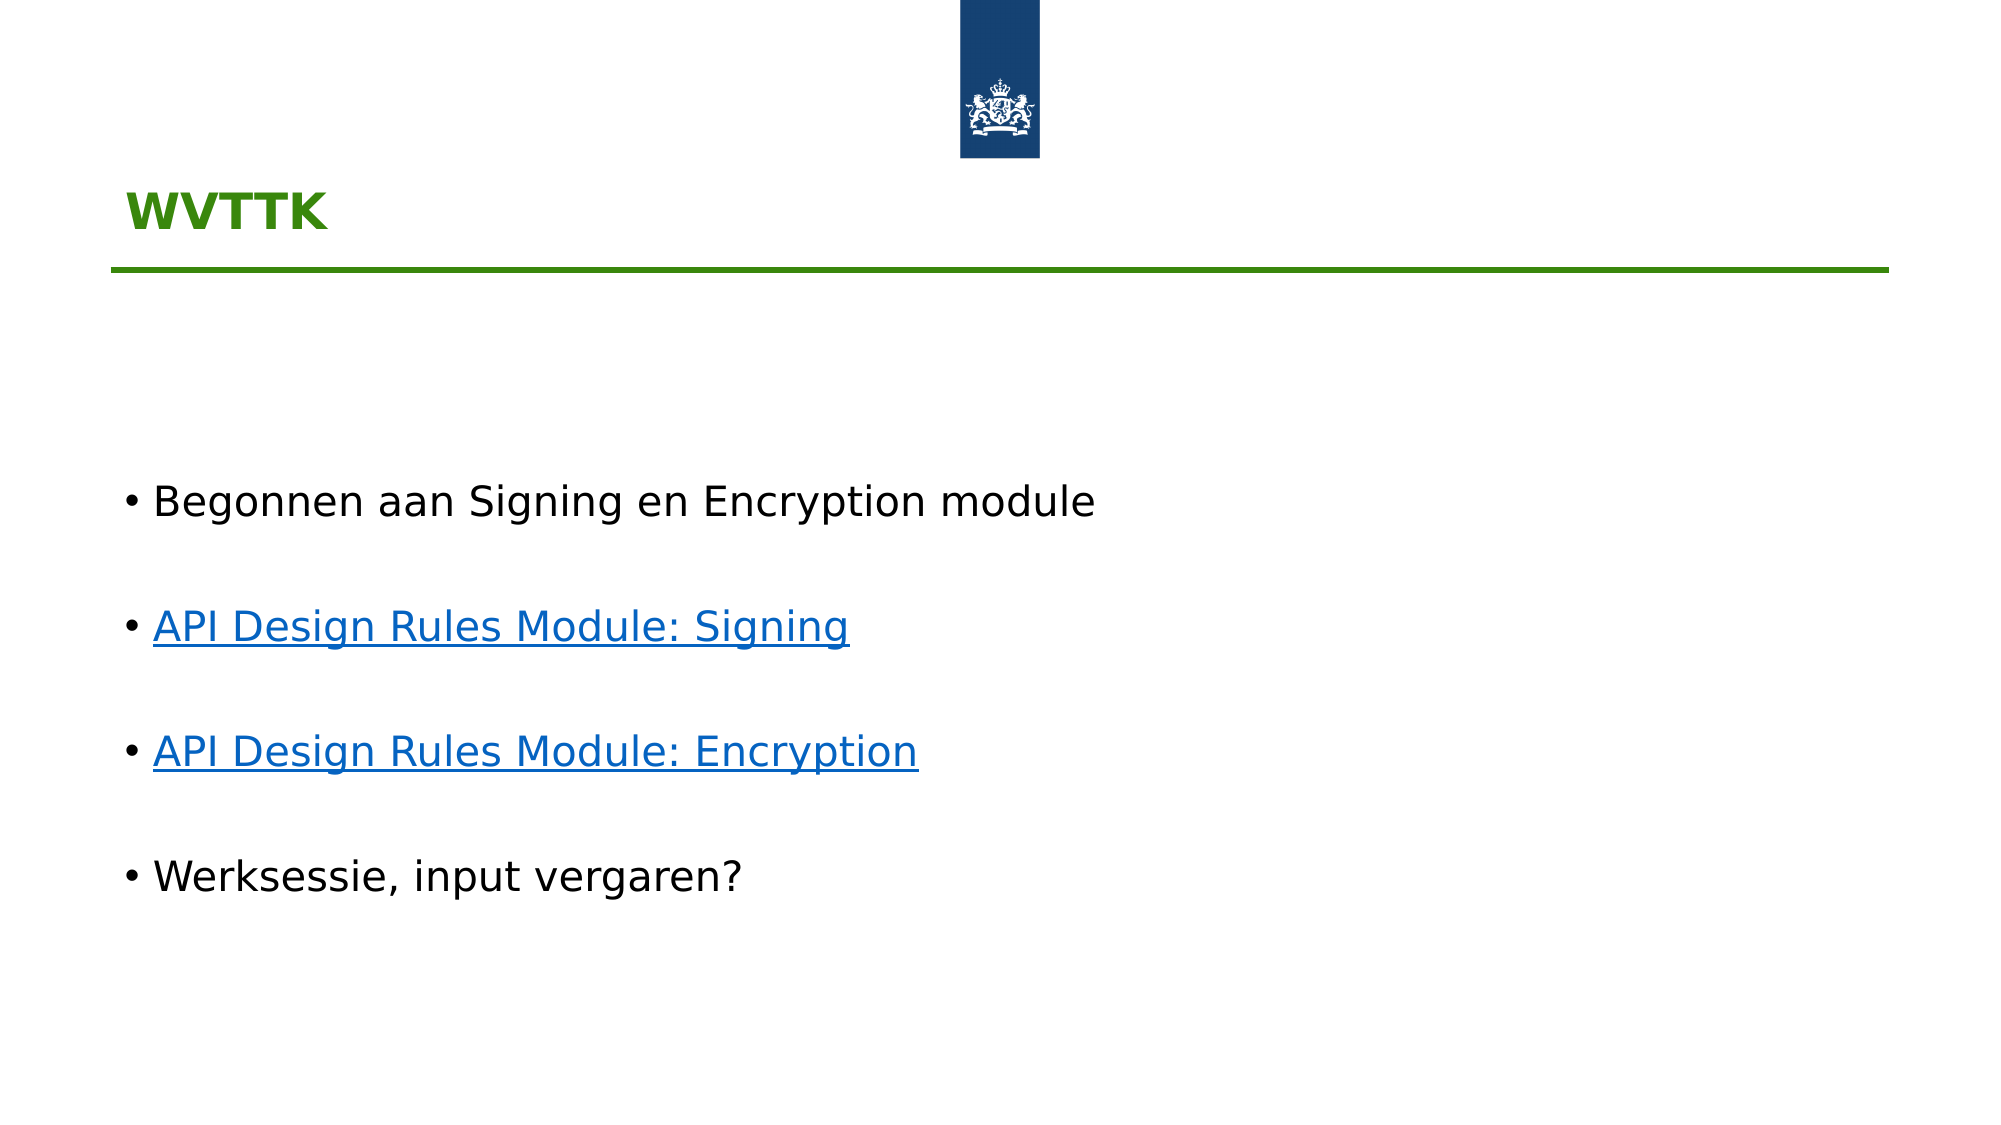

# WVTTK
Begonnen aan Signing en Encryption module
API Design Rules Module: Signing
API Design Rules Module: Encryption
Werksessie, input vergaren?